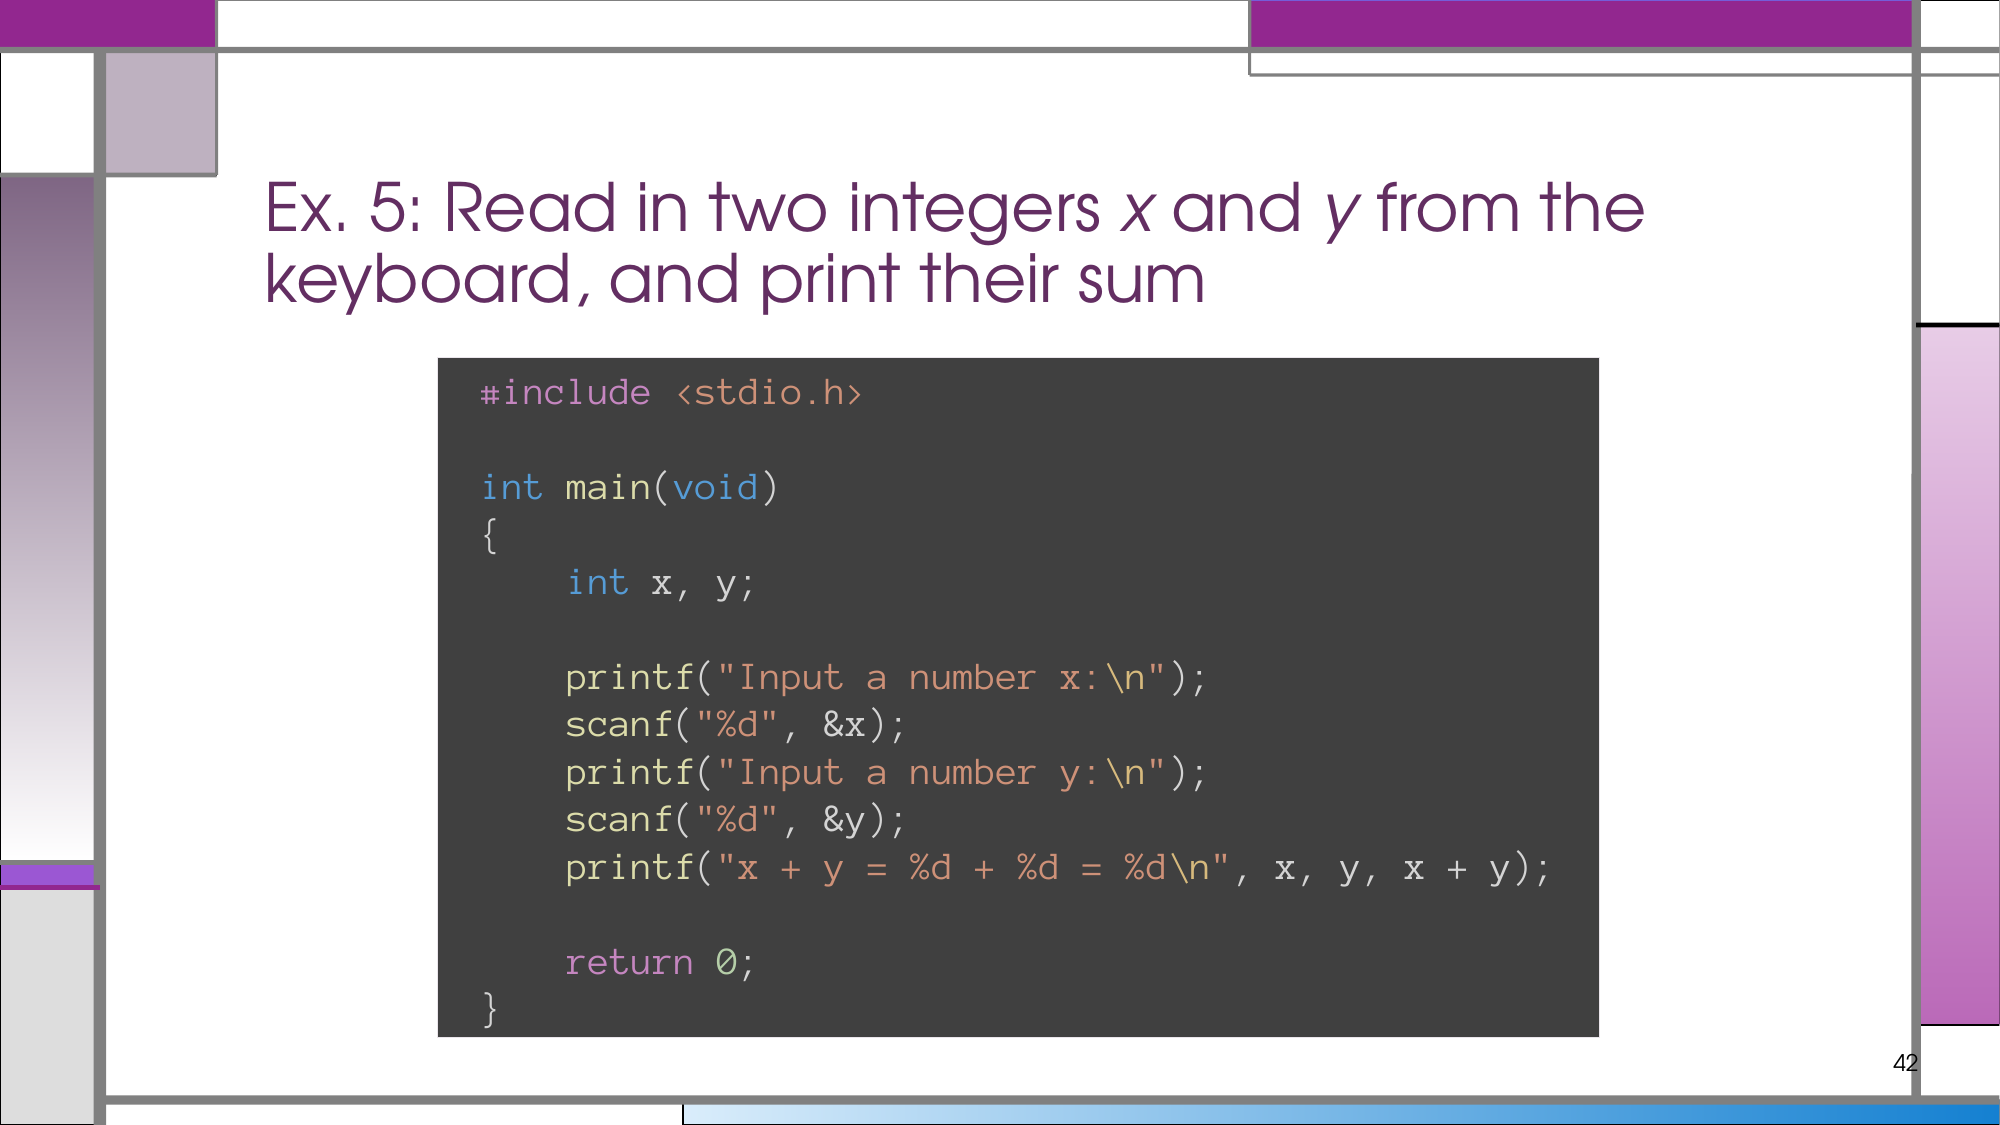

# Ex. 5: Read in two integers x and y from the keyboard, and print their sum
#include <stdio.h>

int main(void)
{
    int x, y;
    printf("Input a number x:\n");
    scanf("%d", &x);
    printf("Input a number y:\n");
    scanf("%d", &y);
    printf("x + y = %d + %d = %d\n", x, y, x + y);
    return 0;
}
42